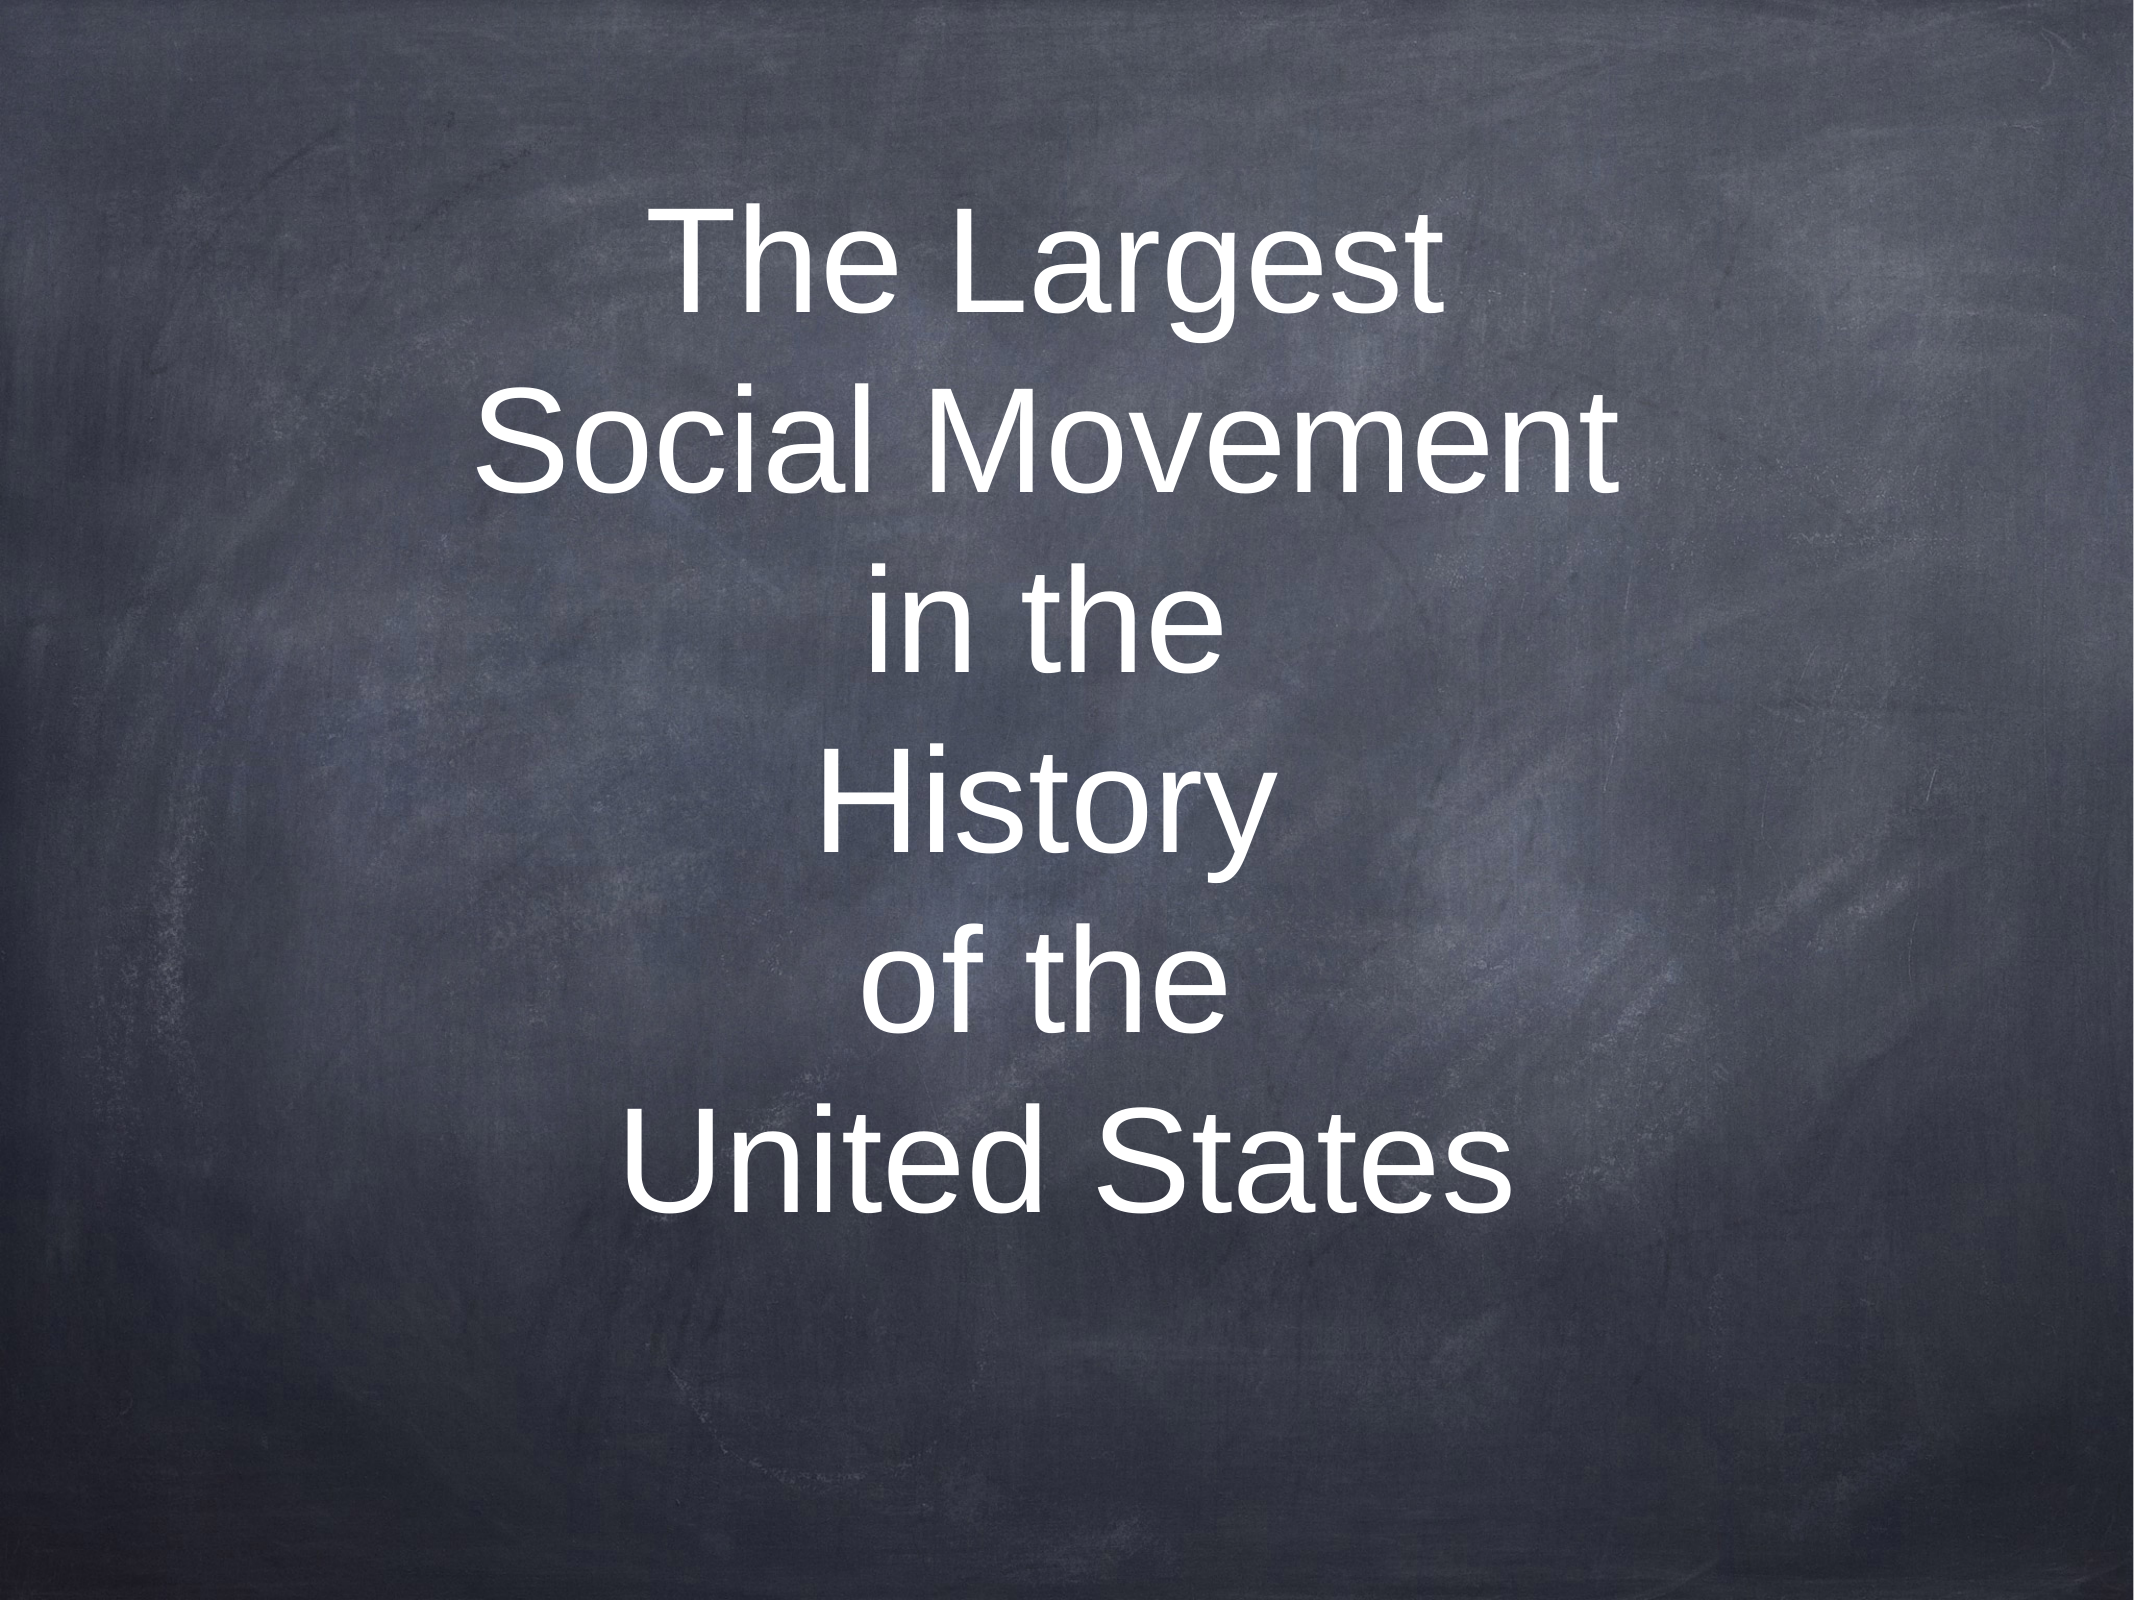

# The Largest
Social Movement
in the
History
of the
United States